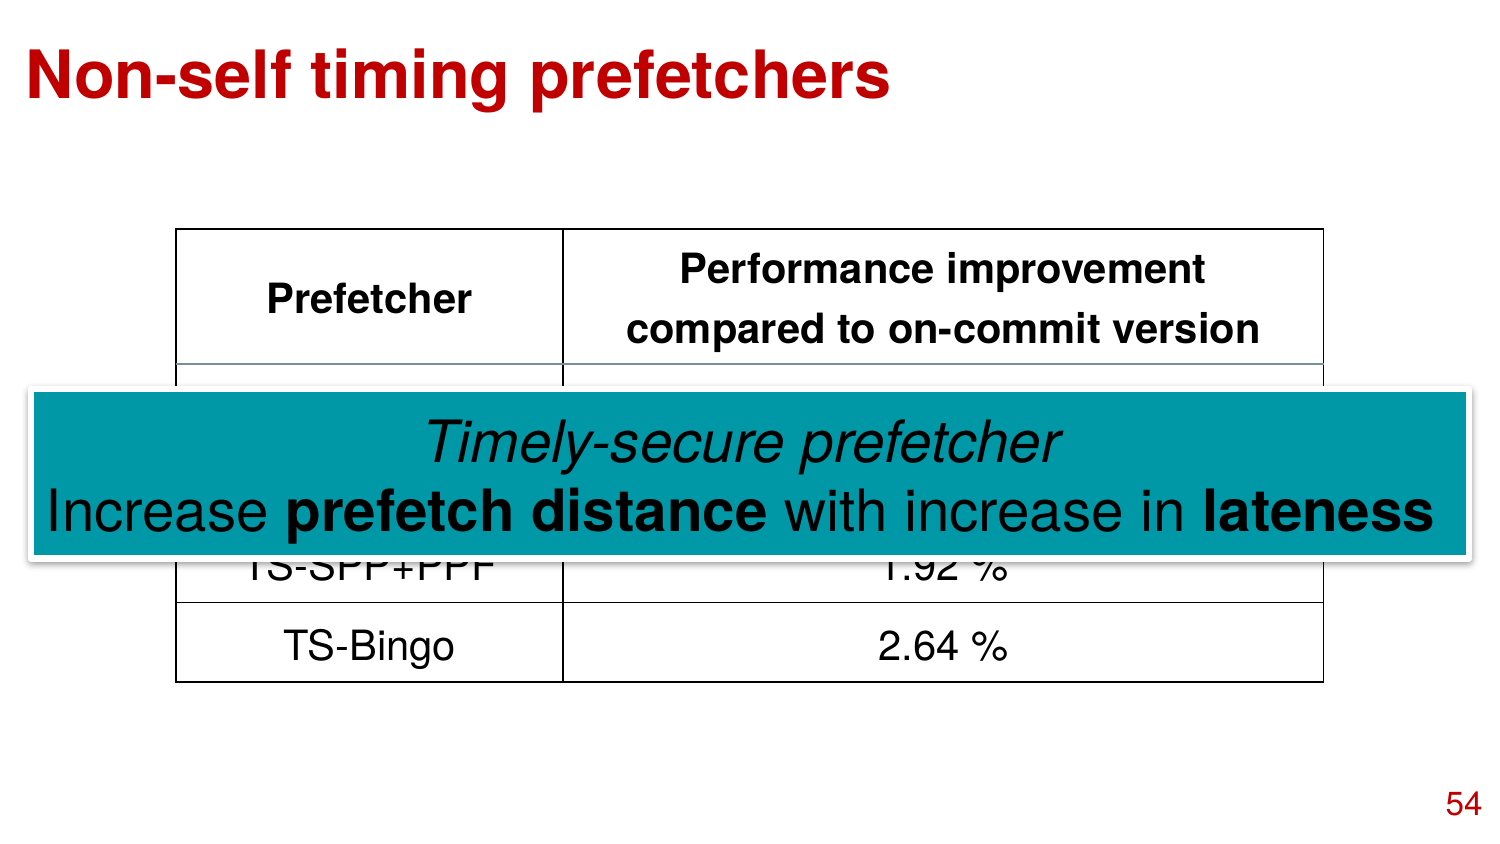

# Non-self timing prefetchers
| Prefetcher | Performance improvement compared to on-commit version |
| --- | --- |
| TS-Stride | 3.1 % |
| TS-IPCP | 2.84 % |
| TS-SPP+PPF | 1.92 % |
| TS-Bingo | 2.64 % |
Timely-secure prefetcher
Increase prefetch distance with increase in lateness
54